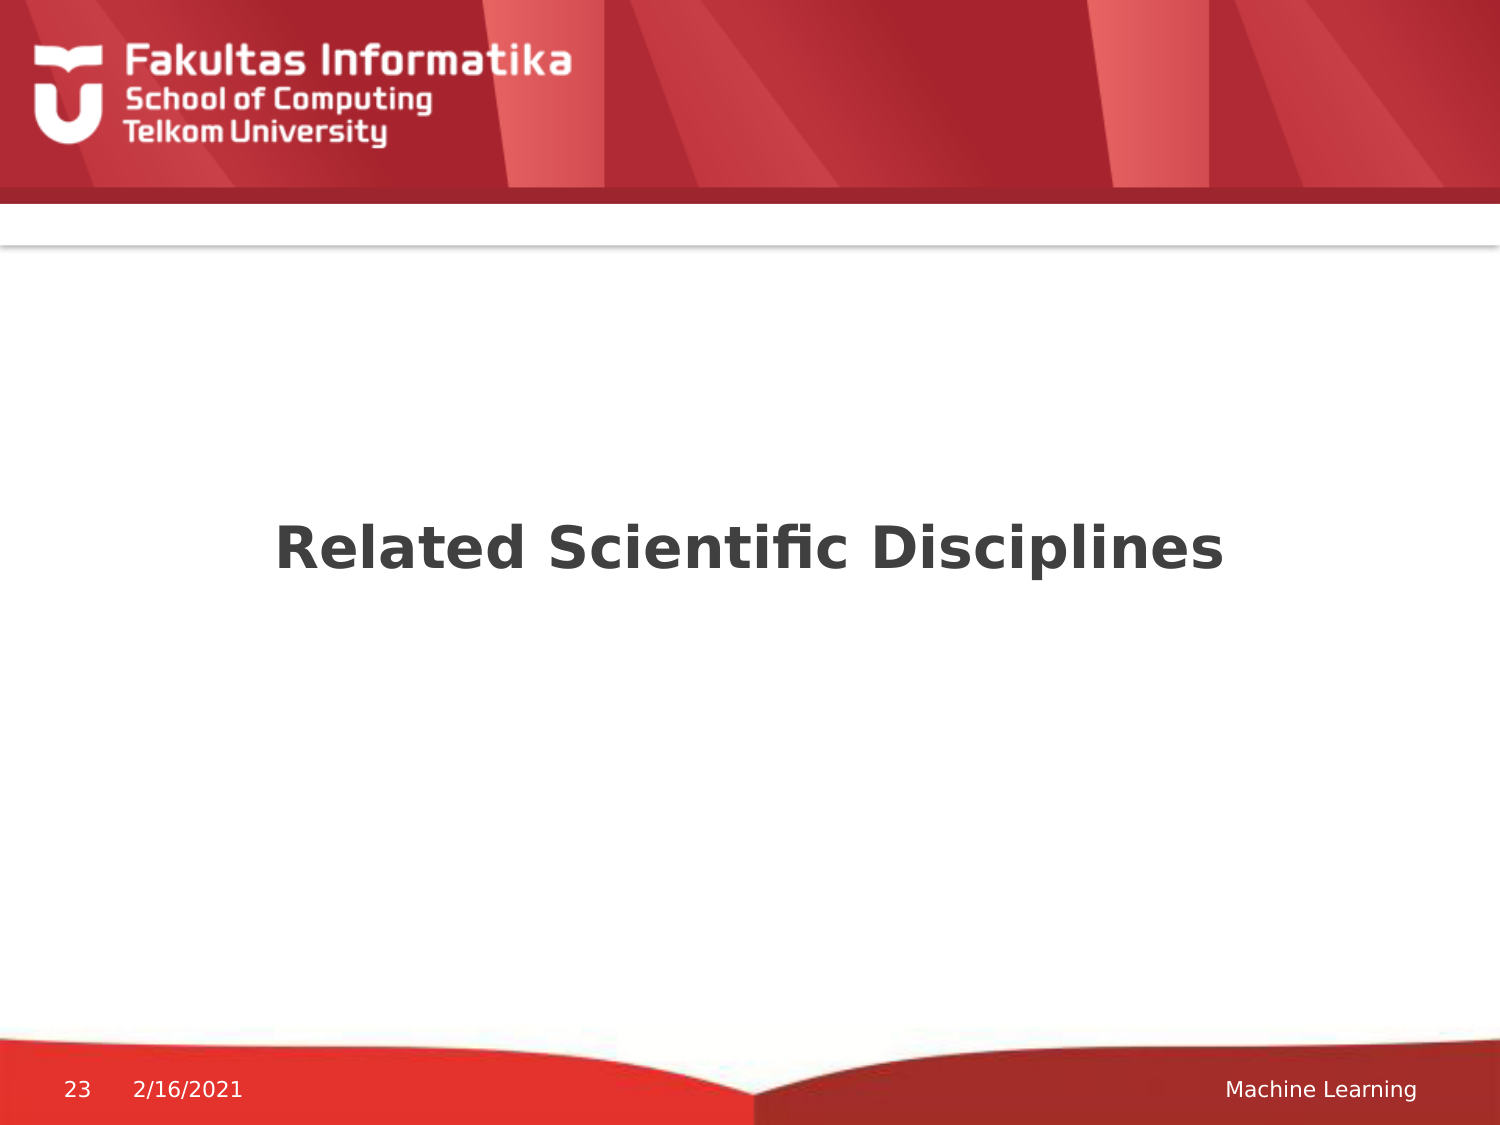

# Related Scientific Disciplines
Machine Learning
23
2/16/2021